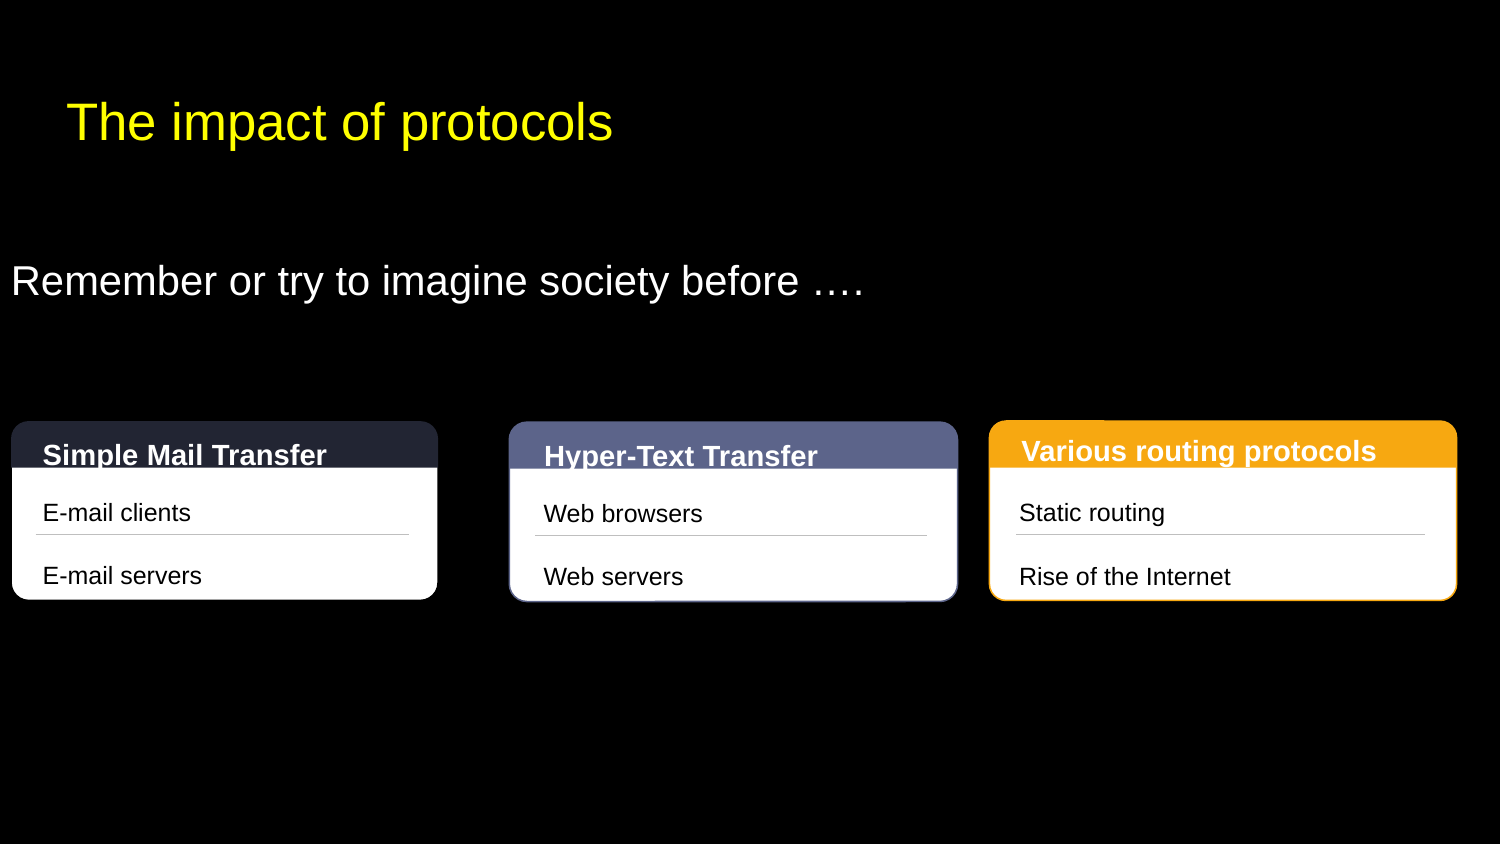

# The impact of protocols
Remember or try to imagine society before ….

Simple Mail Transfer Protocol (SMTP)
E-mail clients
E-mail servers

Various routing protocols (RIPv2, OSPF, BGP)
Static routing
Rise of the Internet

Hyper-Text Transfer Protocol (HTTP)
Web browsers
Web servers